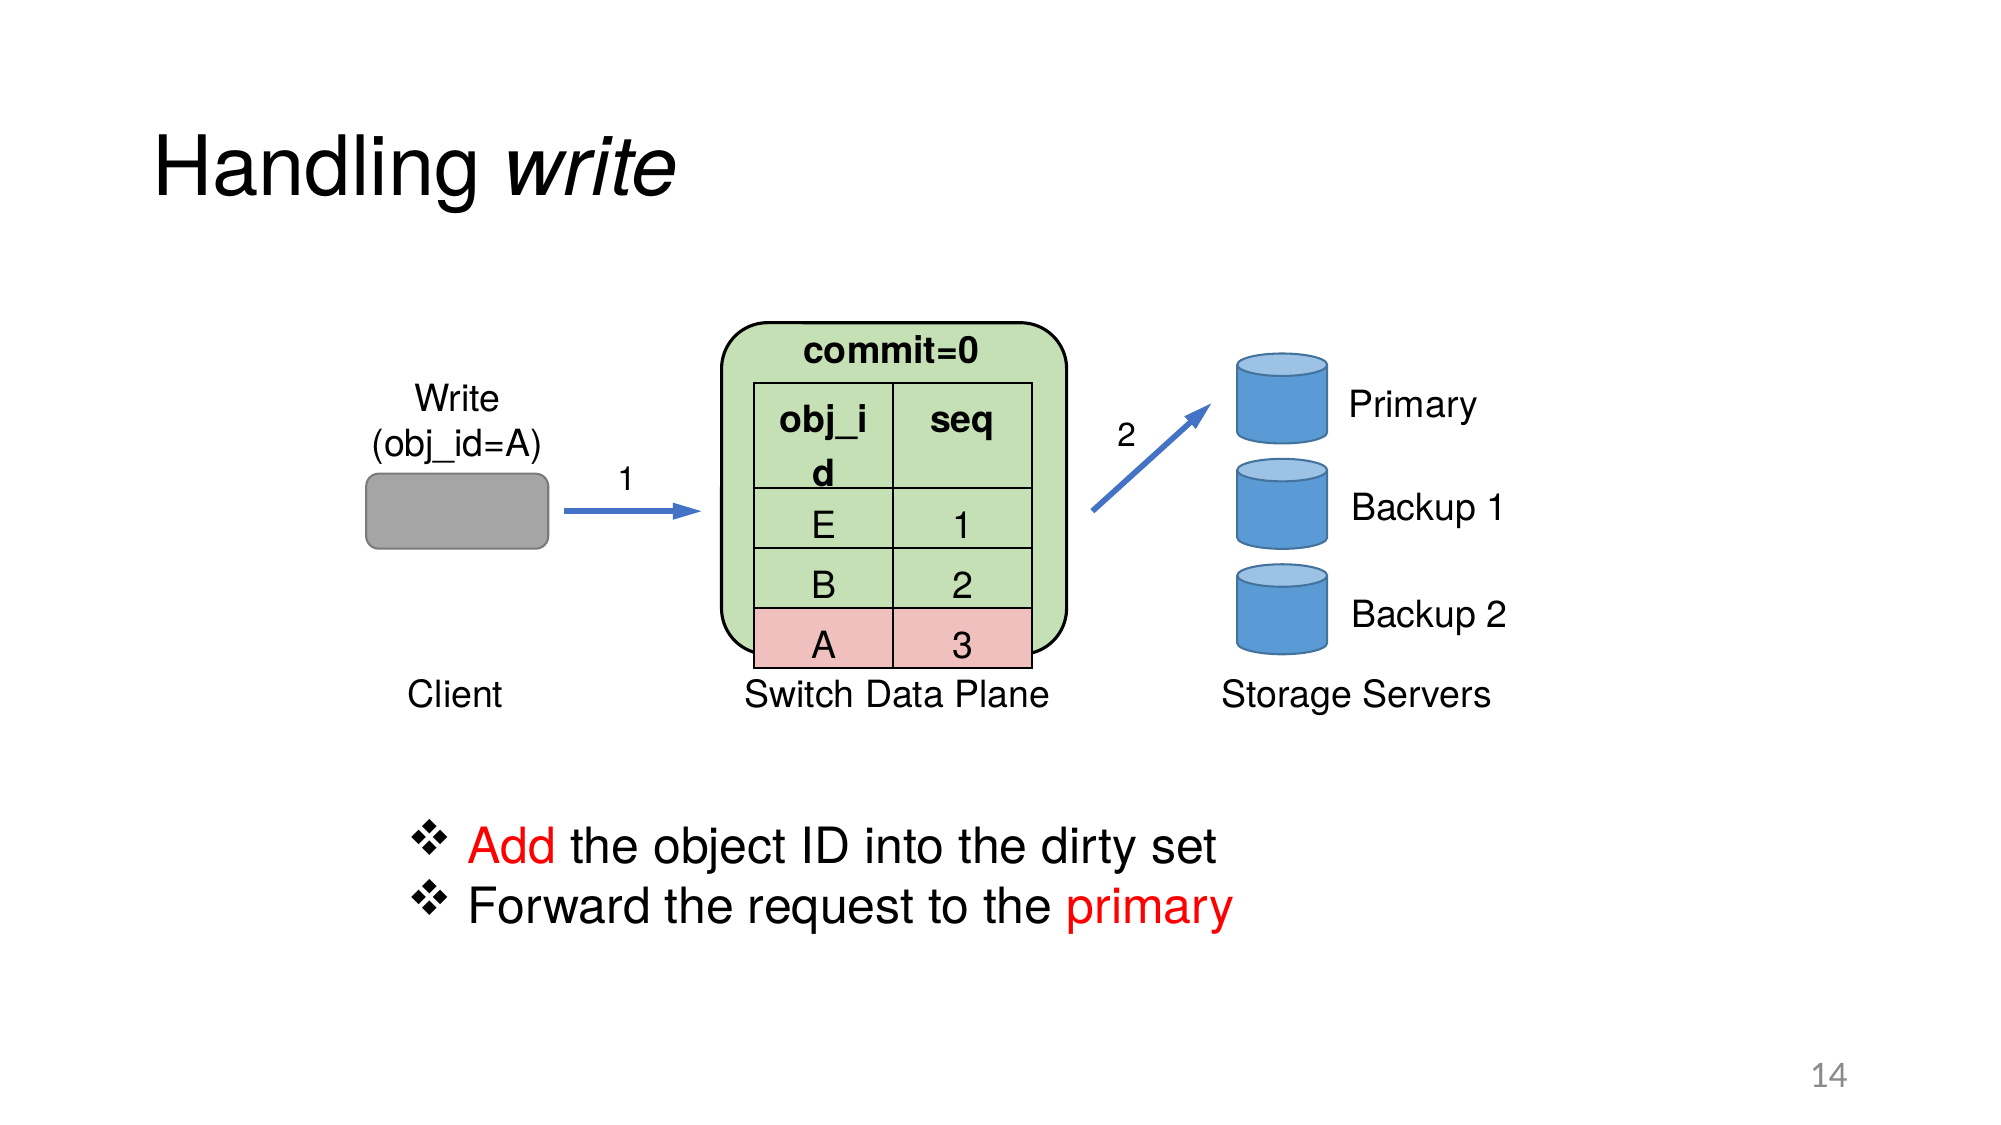

# Handling write
commit=0

Primary

Backup 1

Backup 2
Write
(obj_id=A)
| obj\_id | seq |
| --- | --- |
| E | 1 |
| B | 2 |
| A | 3 |
2
1

Client
Switch Data Plane
Storage Servers
 Add the object ID into the dirty set
 Forward the request to the primary
14